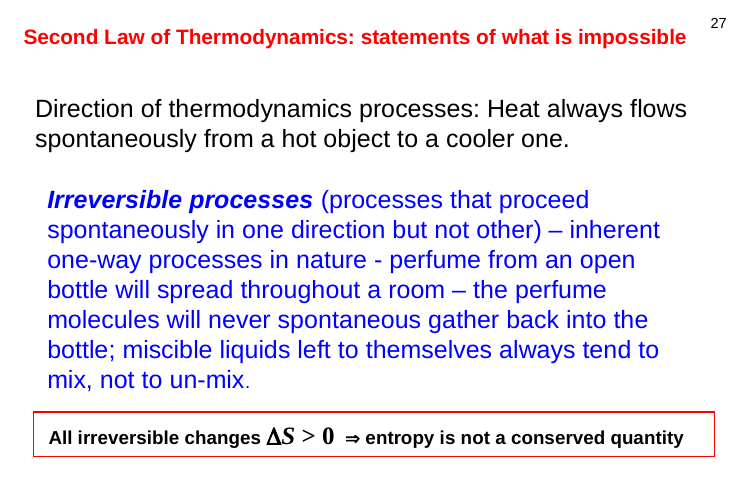

27
Second Law of Thermodynamics: statements of what is impossible
Direction of thermodynamics processes: Heat always flows spontaneously from a hot object to a cooler one.
Irreversible processes (processes that proceed spontaneously in one direction but not other) – inherent one-way processes in nature - perfume from an open bottle will spread throughout a room – the perfume molecules will never spontaneous gather back into the bottle; miscible liquids left to themselves always tend to mix, not to un-mix.
All irreversible changes ΔS > 0  ⇒ entropy is not a conserved quantity